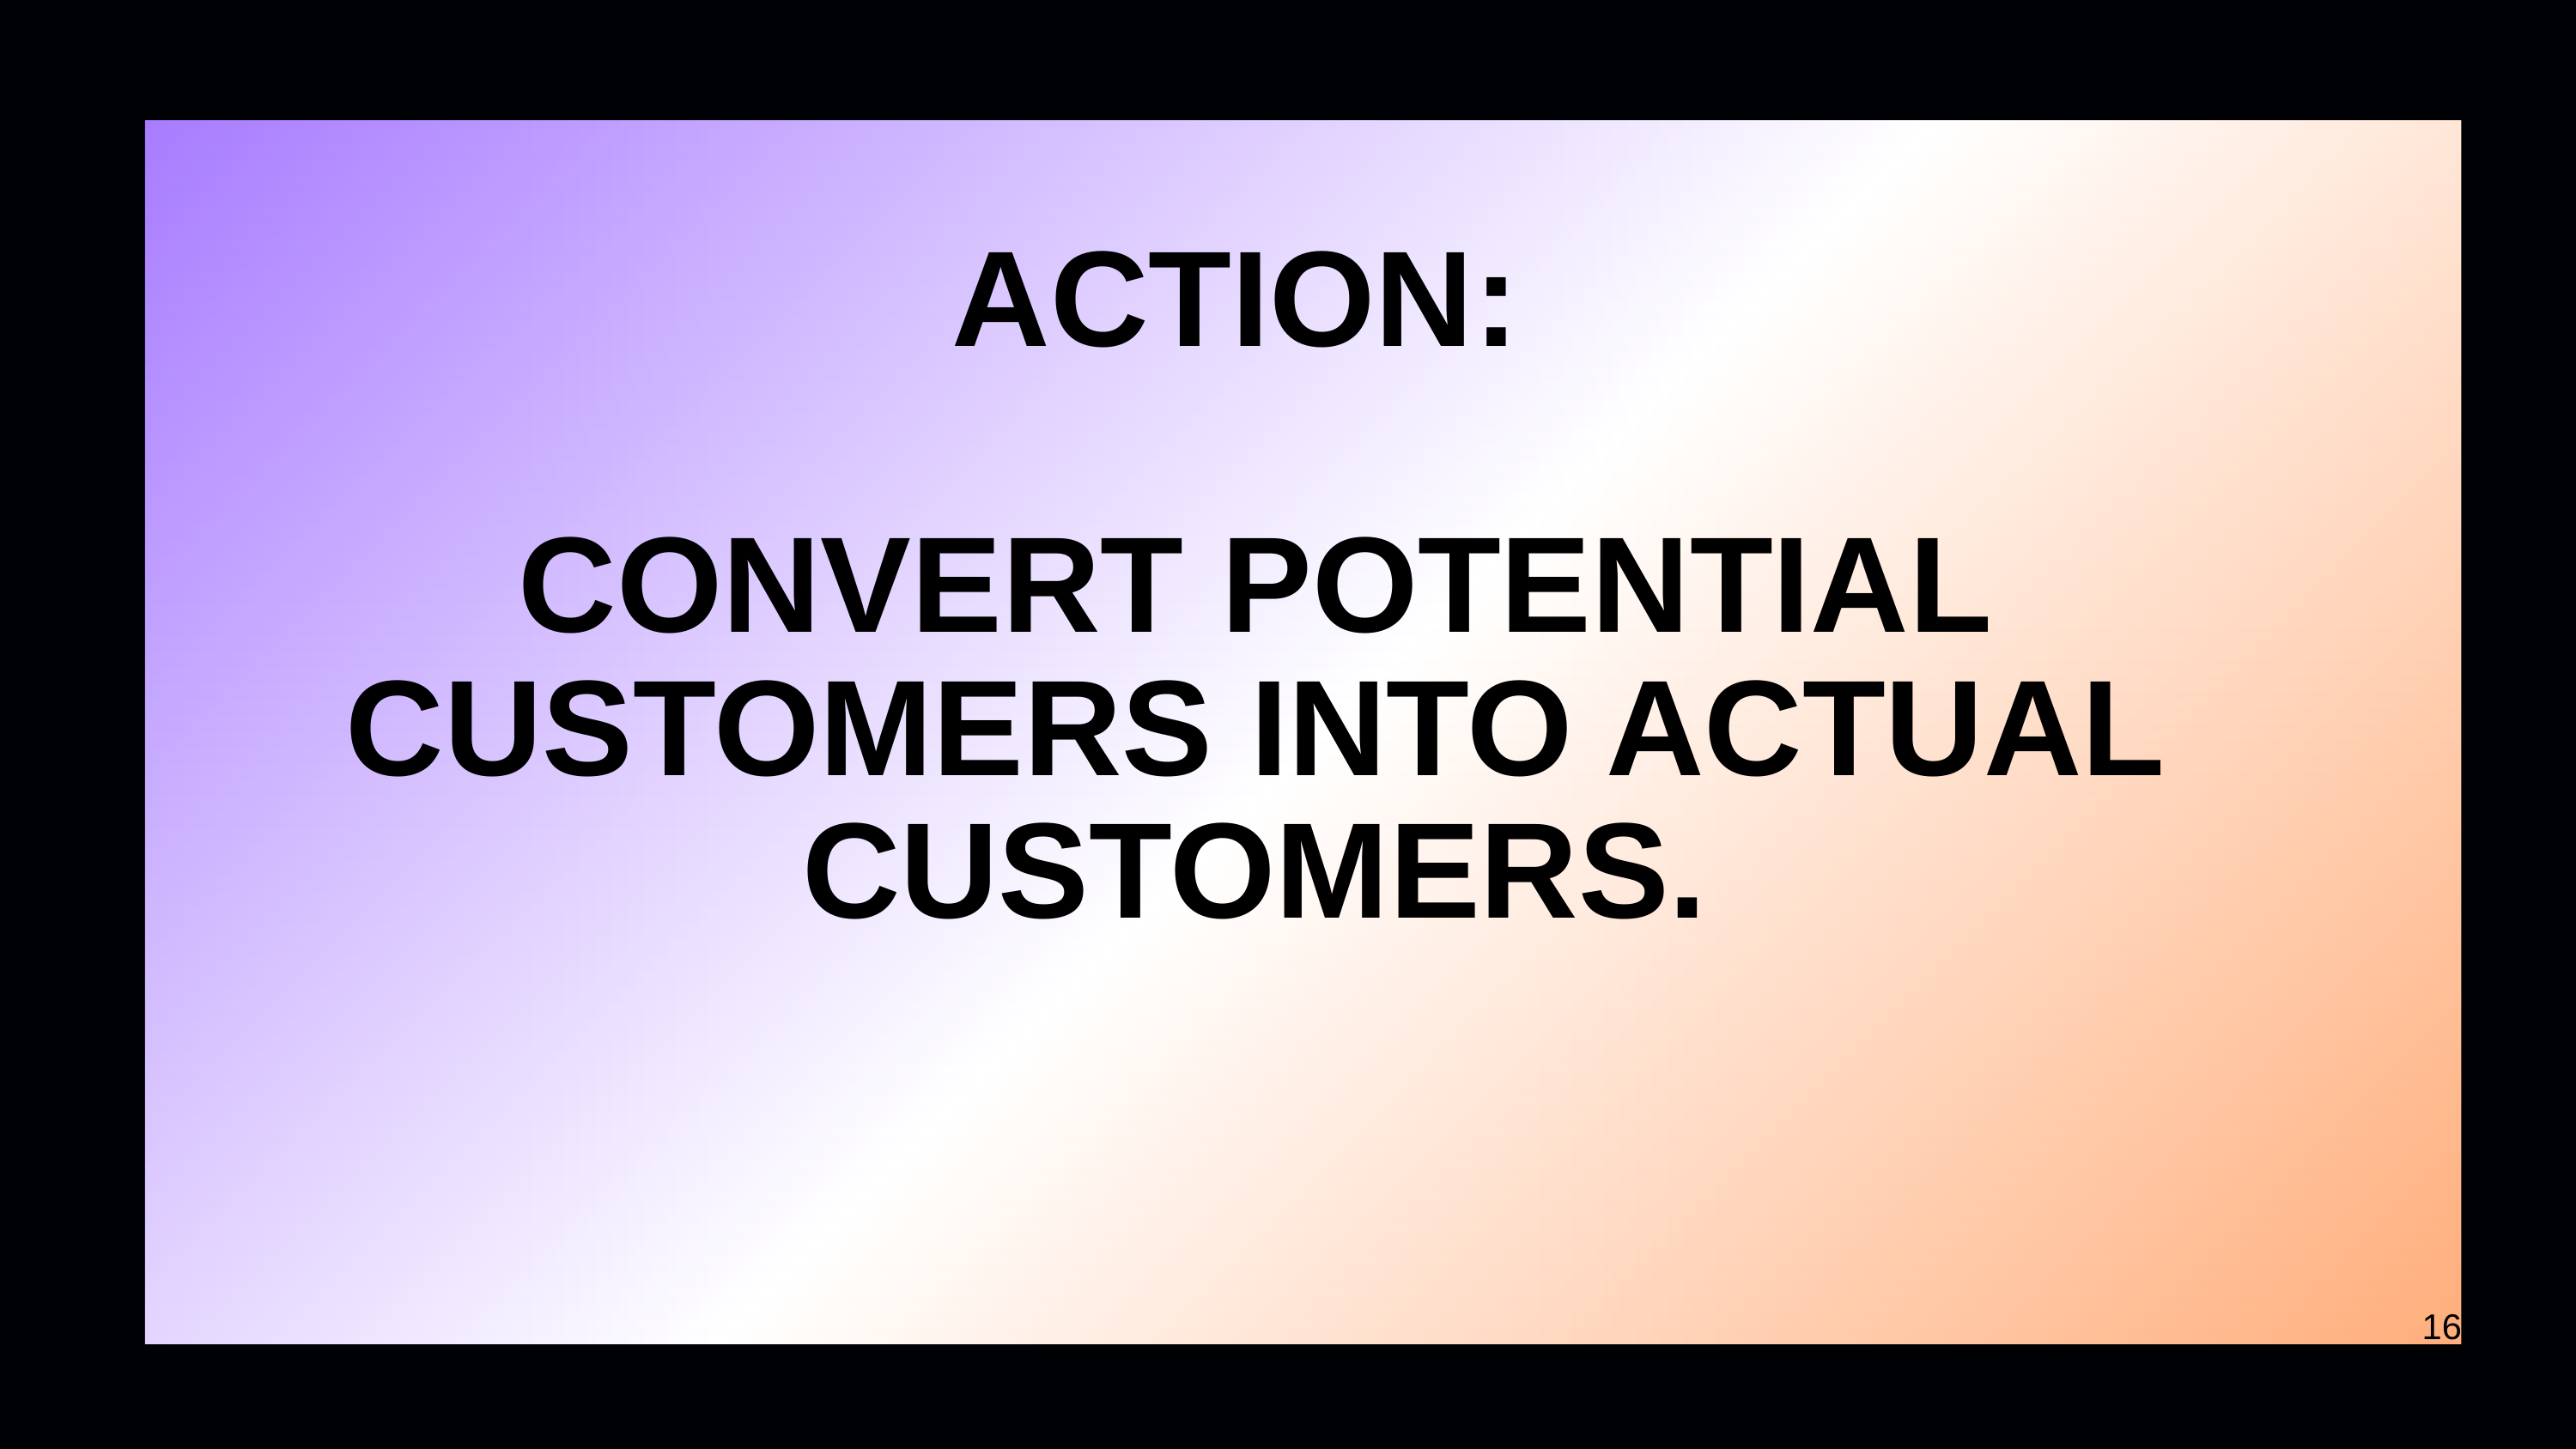

ACTION:

CONVERT POTENTIAL CUSTOMERS INTO ACTUAL CUSTOMERS.

16